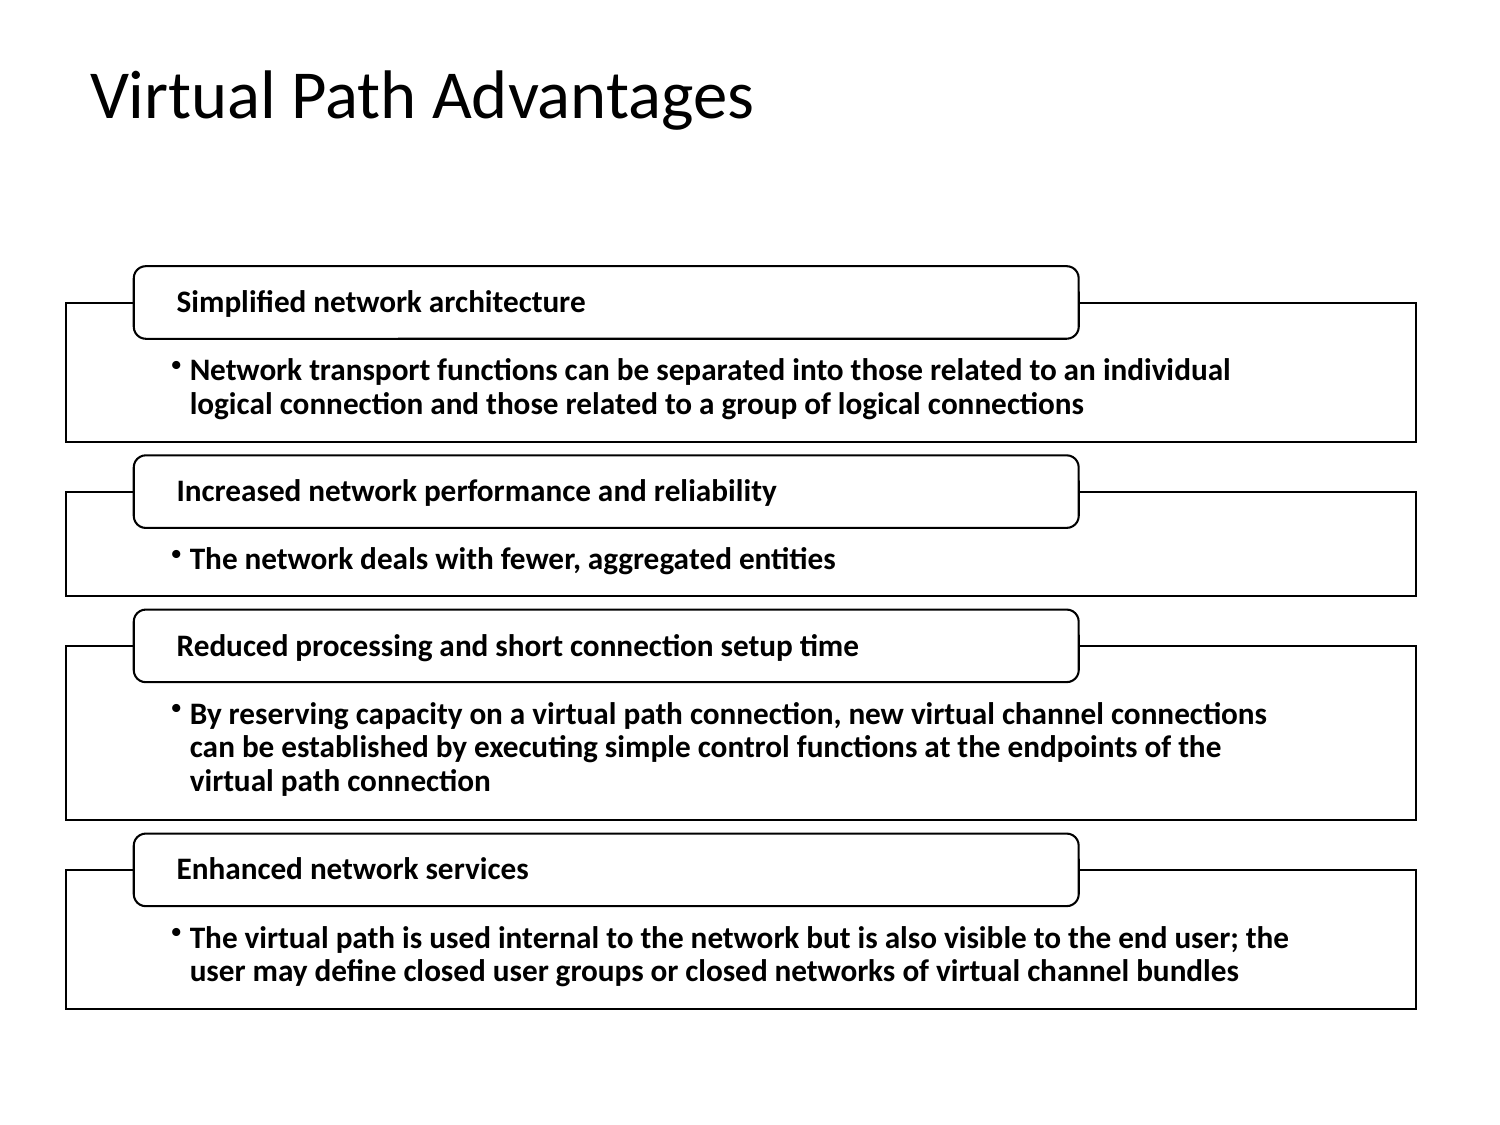

# Virtual Path Advantages
Network transport functions can be separated into those related to an individual logical connection and those related to a group of logical connections
Simplified network architecture
The network deals with fewer, aggregated entities
Increased network performance and reliability
By reserving capacity on a virtual path connection, new virtual channel connections can be established by executing simple control functions at the endpoints of the virtual path connection
Reduced processing and short connection setup time
The virtual path is used internal to the network but is also visible to the end user; the user may define closed user groups or closed networks of virtual channel bundles
Enhanced network services